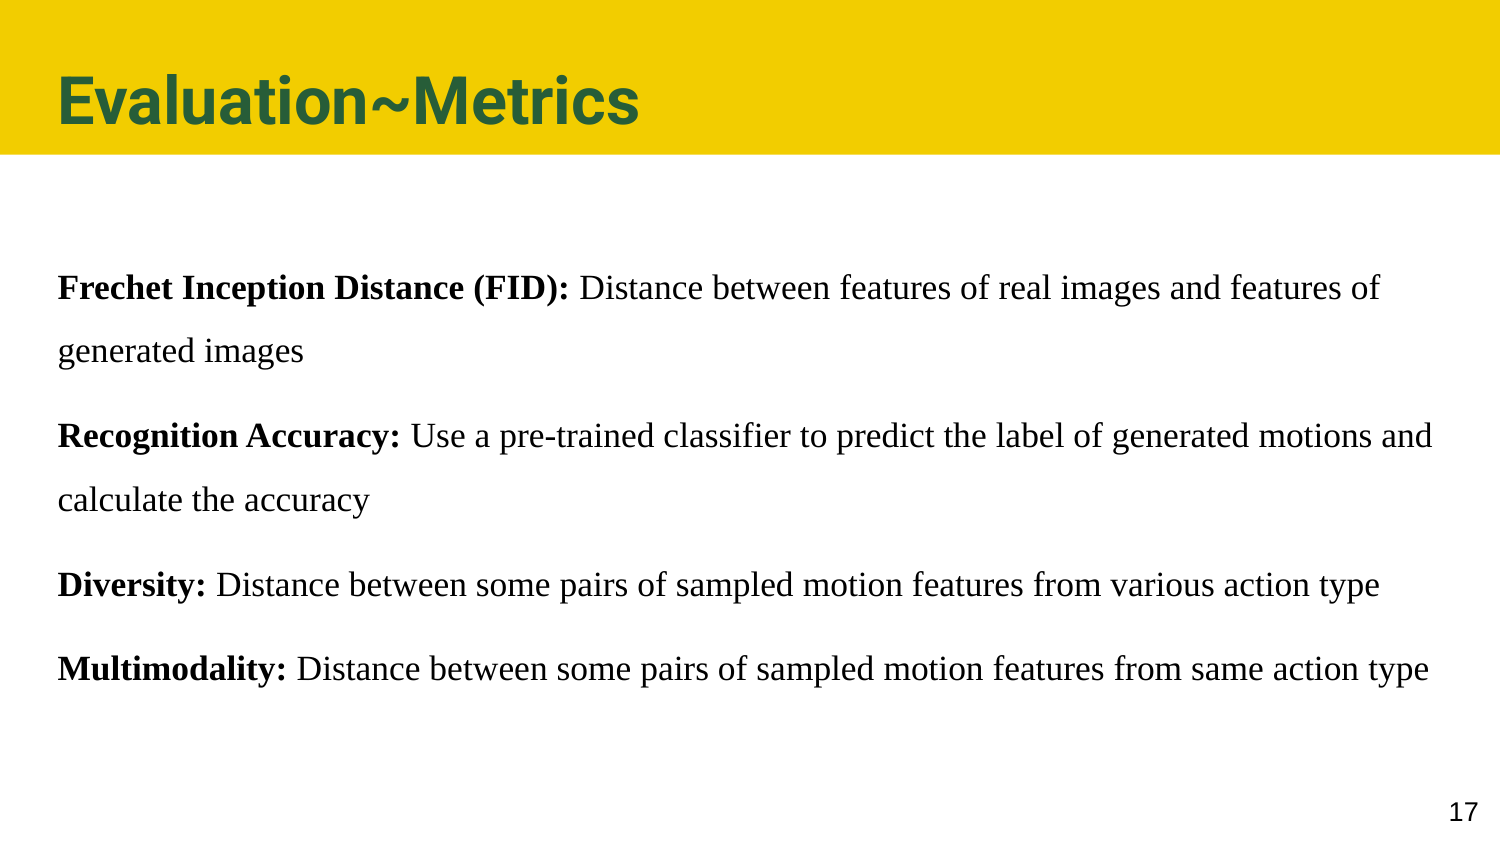

# Evaluation~Metrics
Frechet Inception Distance (FID): Distance between features of real images and features of generated images
Recognition Accuracy: Use a pre-trained classifier to predict the label of generated motions and calculate the accuracy
Diversity: Distance between some pairs of sampled motion features from various action type
Multimodality: Distance between some pairs of sampled motion features from same action type
17